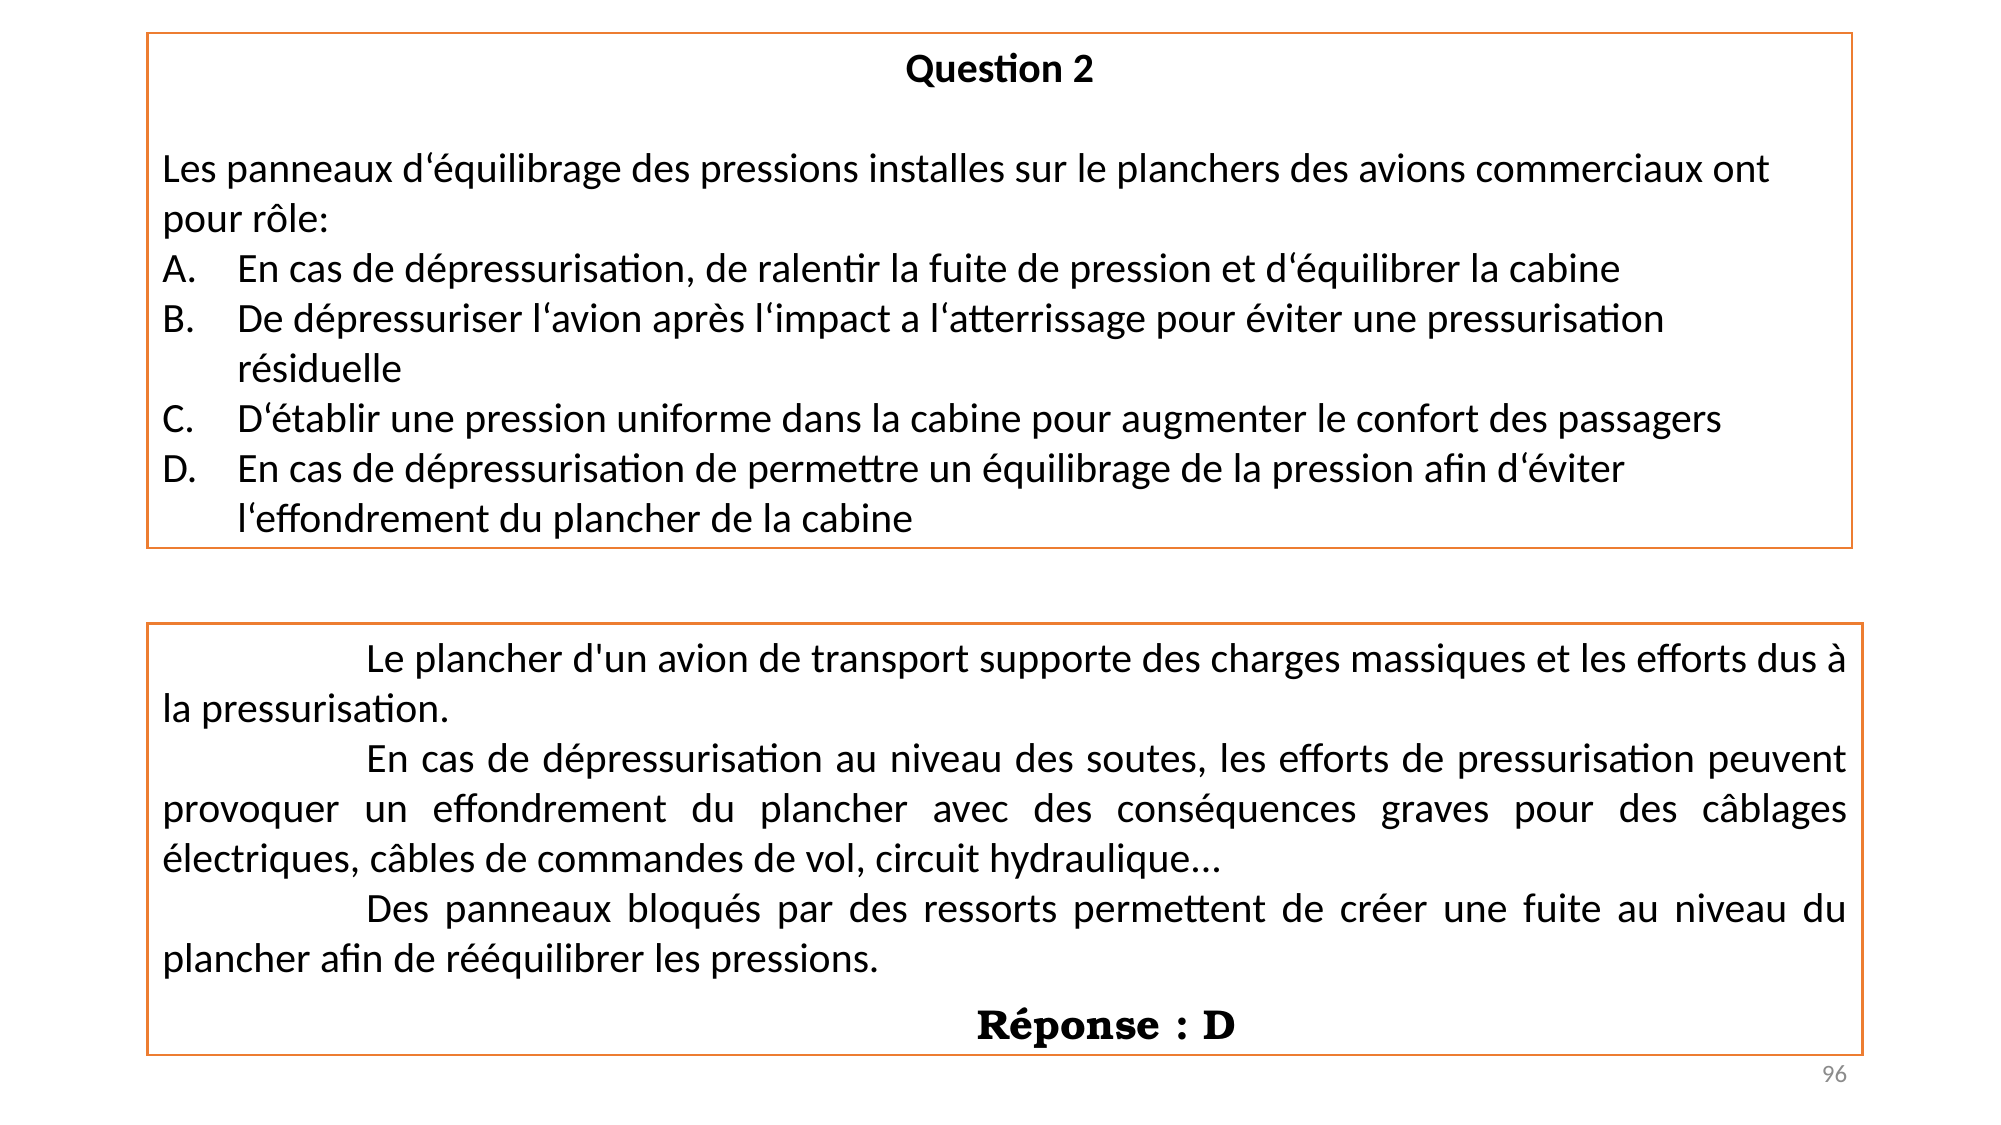

Question 2

Les panneaux d‘équilibrage des pressions installes sur le planchers des avions commerciaux ont pour rôle:
En cas de dépressurisation, de ralentir la fuite de pression et d‘équilibrer la cabine
De dépressuriser l‘avion après l‘impact a l‘atterrissage pour éviter une pressurisation résiduelle
D‘établir une pression uniforme dans la cabine pour augmenter le confort des passagers
En cas de dépressurisation de permettre un équilibrage de la pression afin d‘éviter l‘effondrement du plancher de la cabine
Le plancher d'un avion de transport supporte des charges massiques et les efforts dus à la pressurisation.
En cas de dépressurisation au niveau des soutes, les efforts de pressurisation peuvent provoquer un effondrement du plancher avec des conséquences graves pour des câblages électriques, câbles de commandes de vol, circuit hydraulique...
Des panneaux bloqués par des ressorts permettent de créer une fuite au niveau du plancher afin de rééquilibrer les pressions.
Réponse : D
96